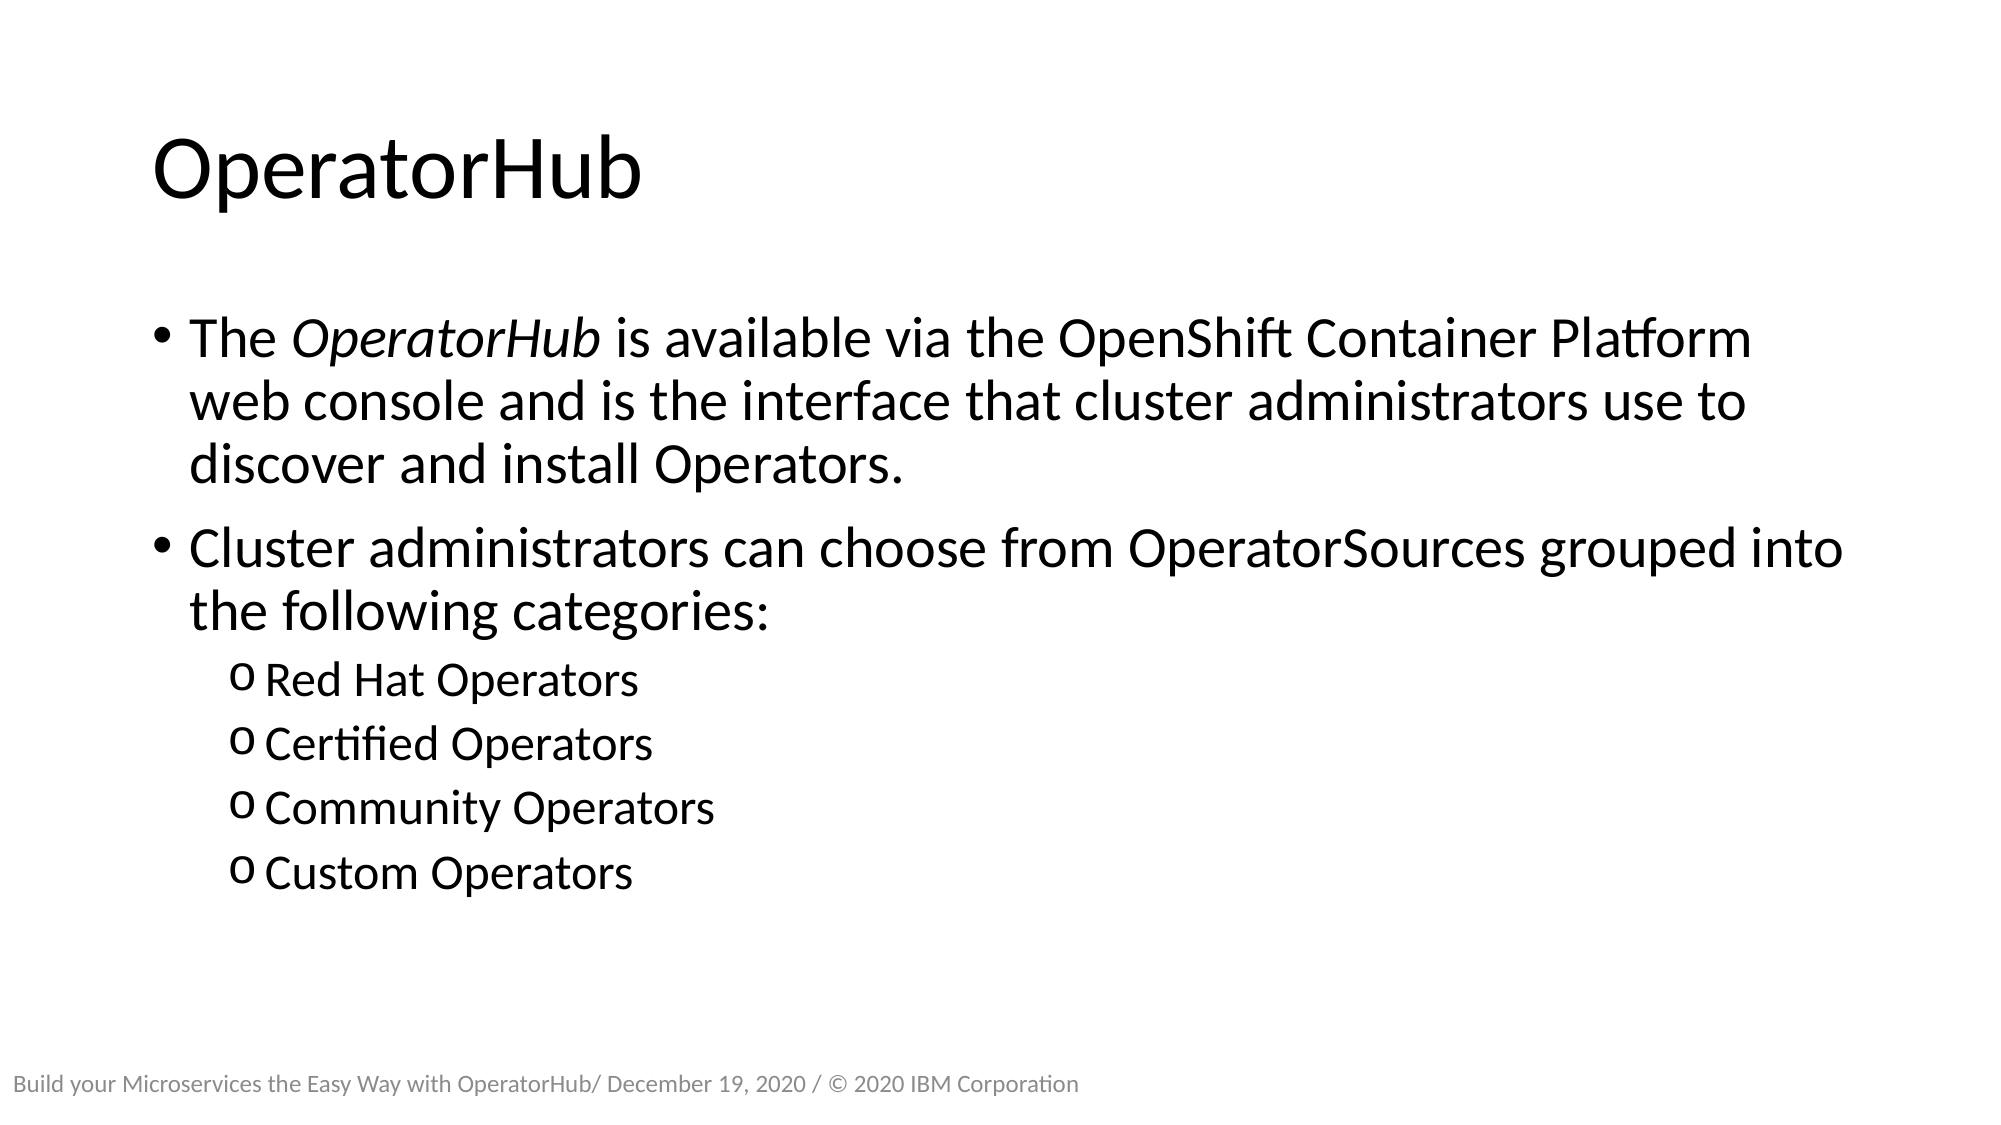

# OperatorHub
The OperatorHub is available via the OpenShift Container Platform web console and is the interface that cluster administrators use to discover and install Operators.
Cluster administrators can choose from OperatorSources grouped into the following categories:
Red Hat Operators
Certified Operators
Community Operators
Custom Operators

Build your Microservices the Easy Way with OperatorHub/ December 19, 2020 / © 2020 IBM Corporation